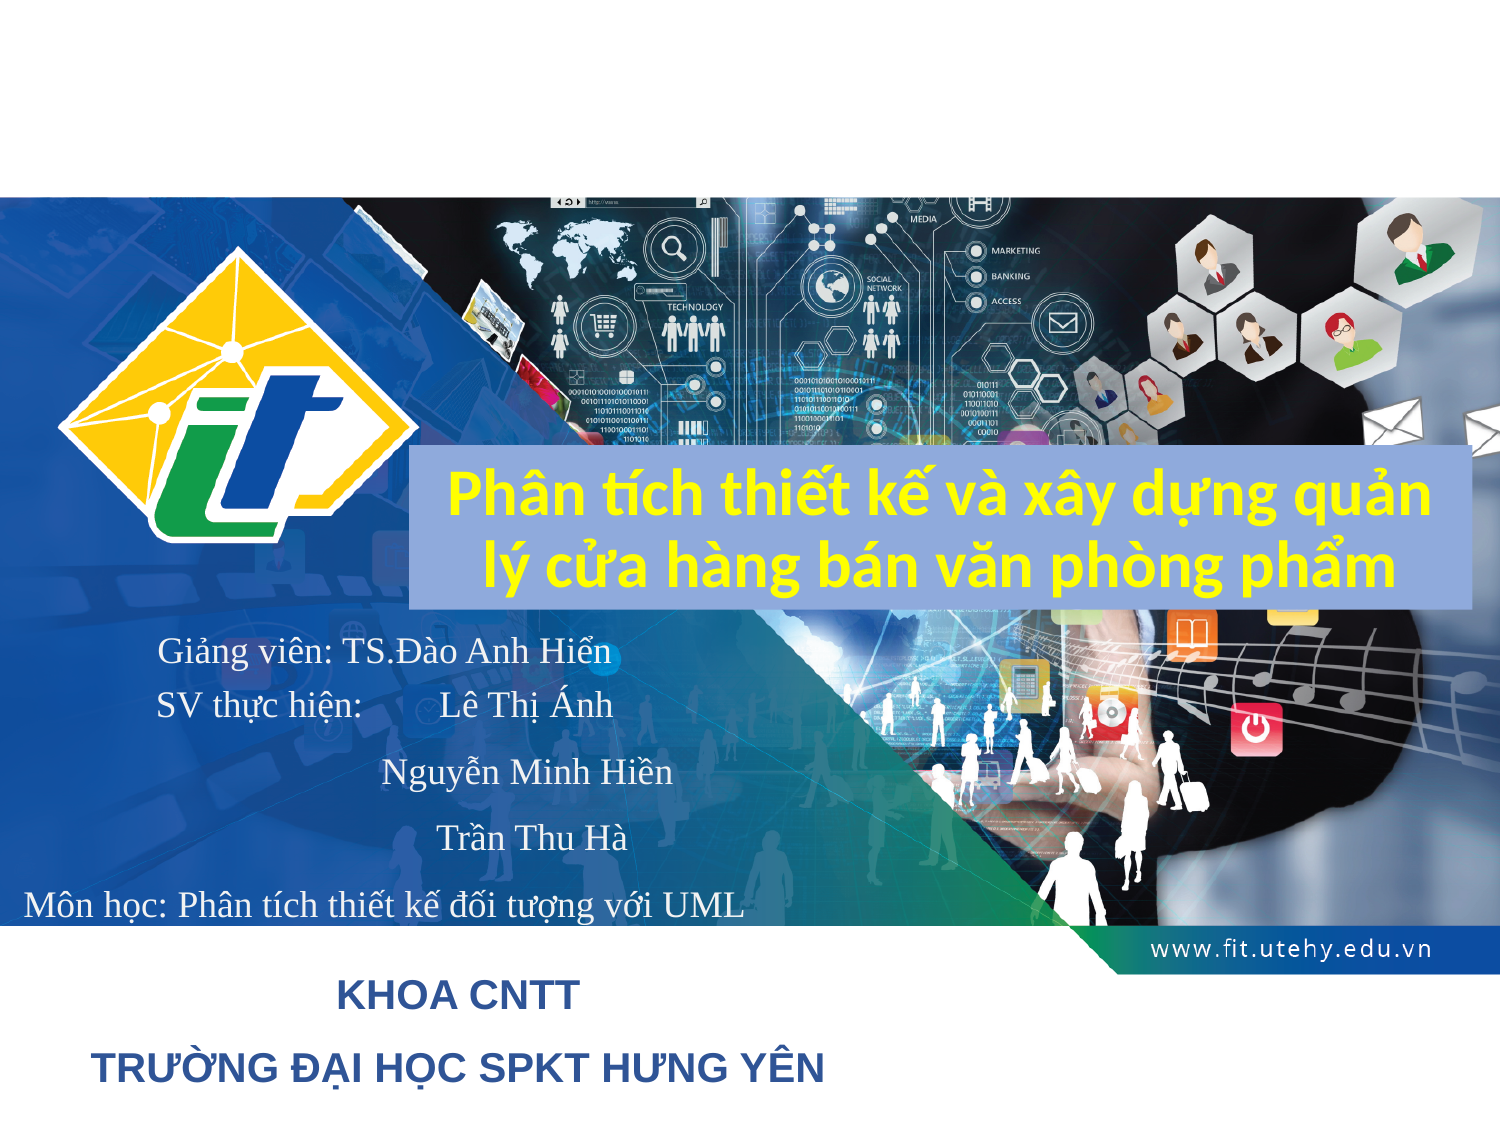

# Phân tích thiết kế và xây dựng quản lý cửa hàng bán văn phòng phẩm
Giảng viên: TS.Đào Anh Hiển
SV thực hiện:        Lê Thị Ánh
                              Nguyễn Minh Hiền
                               Trần Thu Hà
Môn học: Phân tích thiết kế đối tượng với UML

KHOA CNTT
TRƯỜNG ĐẠI HỌC SPKT HƯNG YÊN